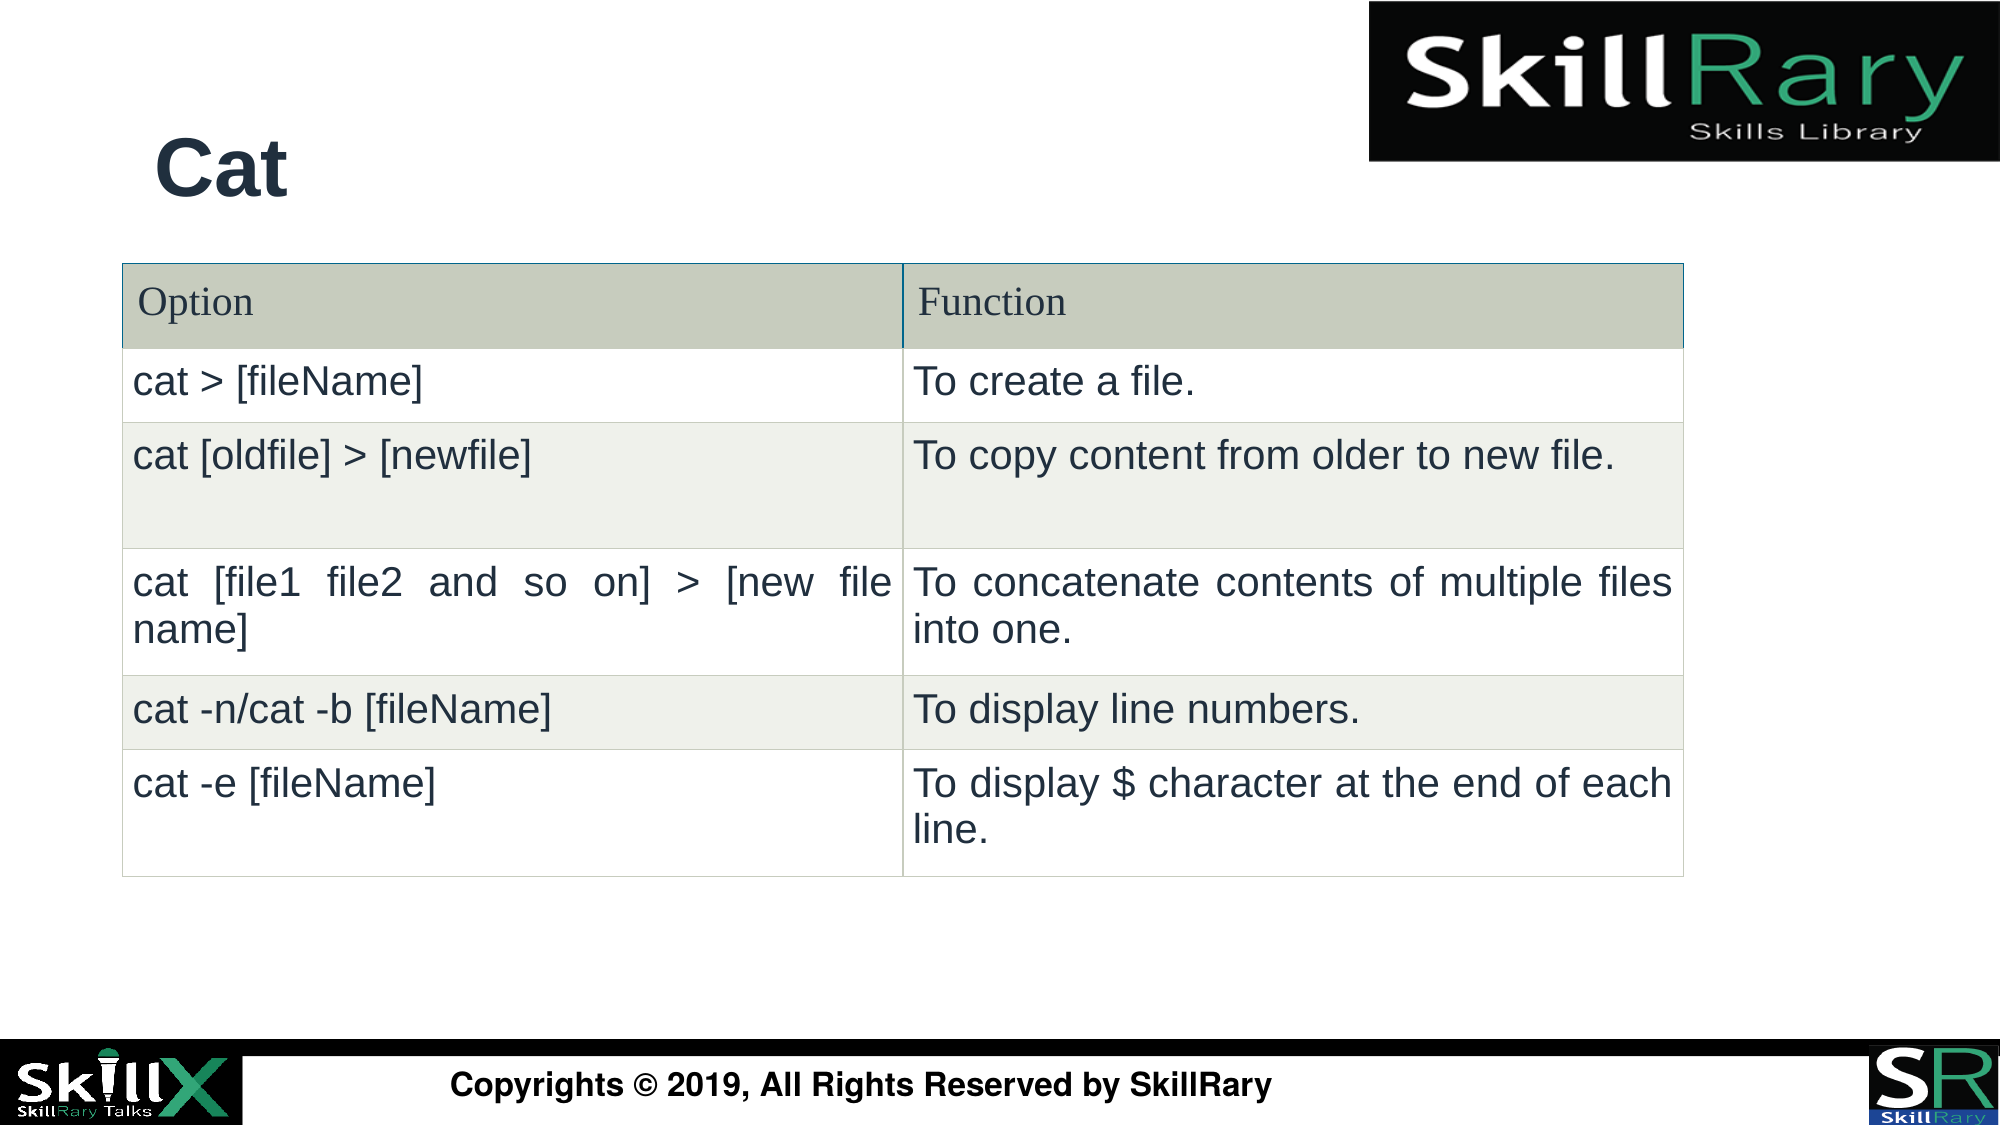

Cat
| Option | Function |
| --- | --- |
| cat > [fileName] | To create a file. |
| cat [oldfile] > [newfile] | To copy content from older to new file. |
| cat [file1 file2 and so on] > [new file name] | To concatenate contents of multiple files into one. |
| cat -n/cat -b [fileName] | To display line numbers. |
| cat -e [fileName] | To display $ character at the end of each line. |